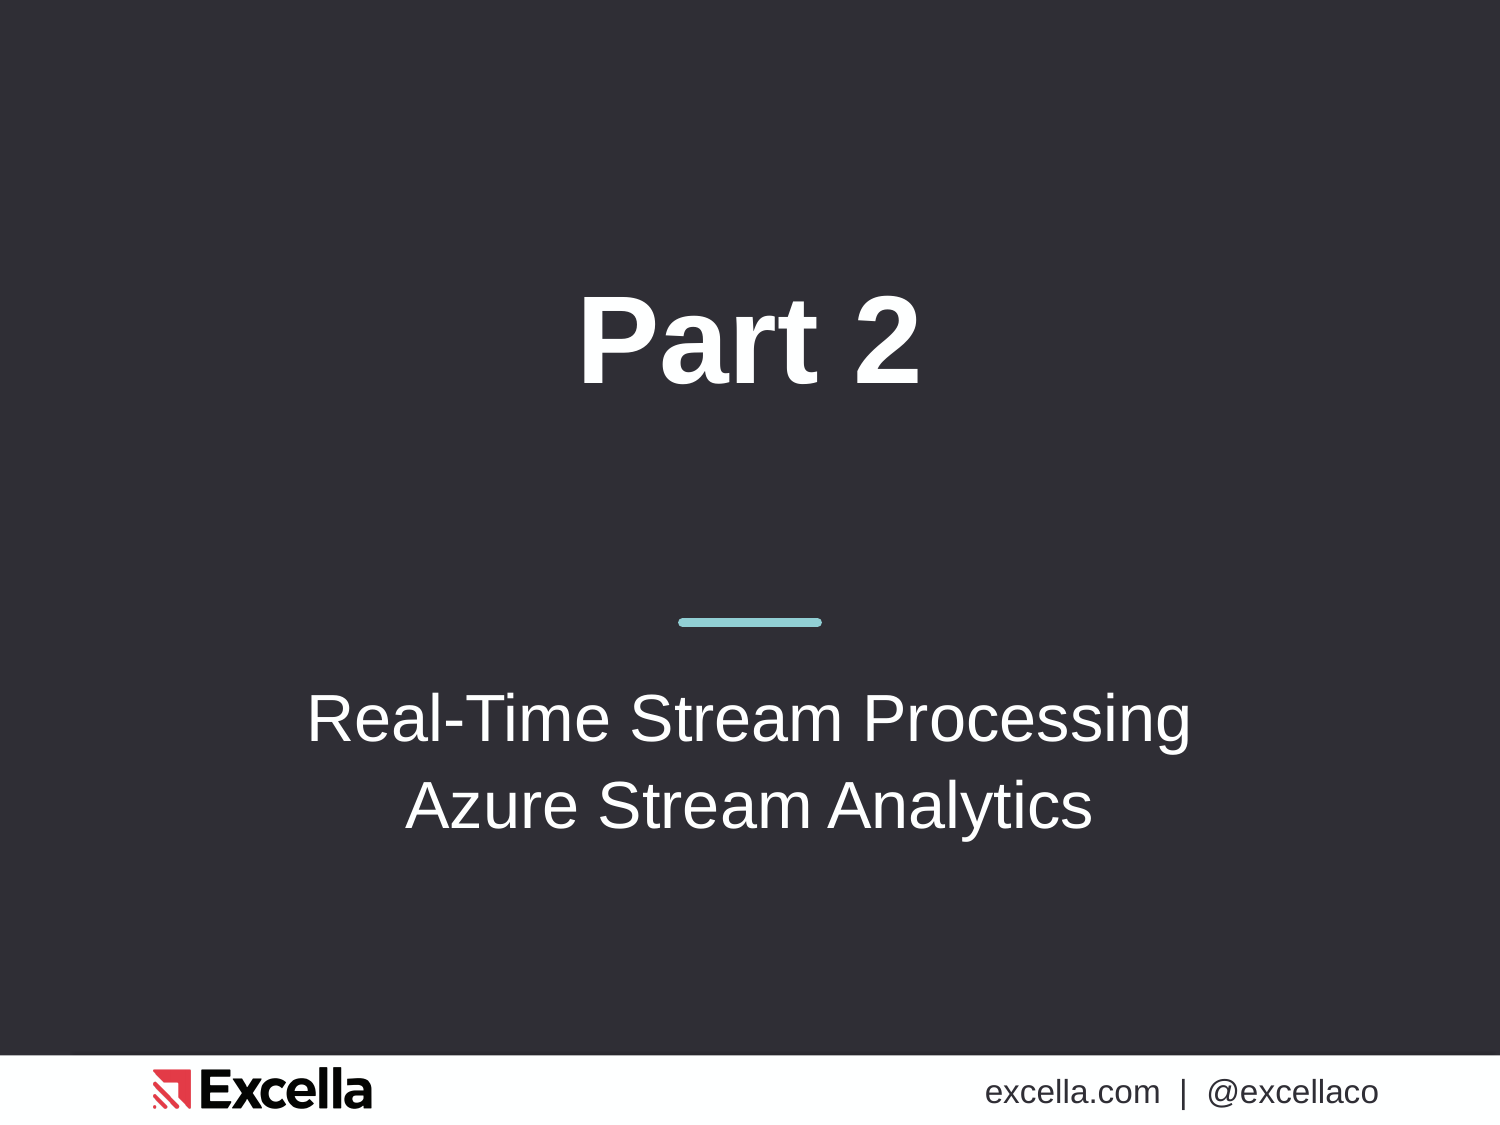

# Part 2
Real-Time Stream Processing
Azure Stream Analytics